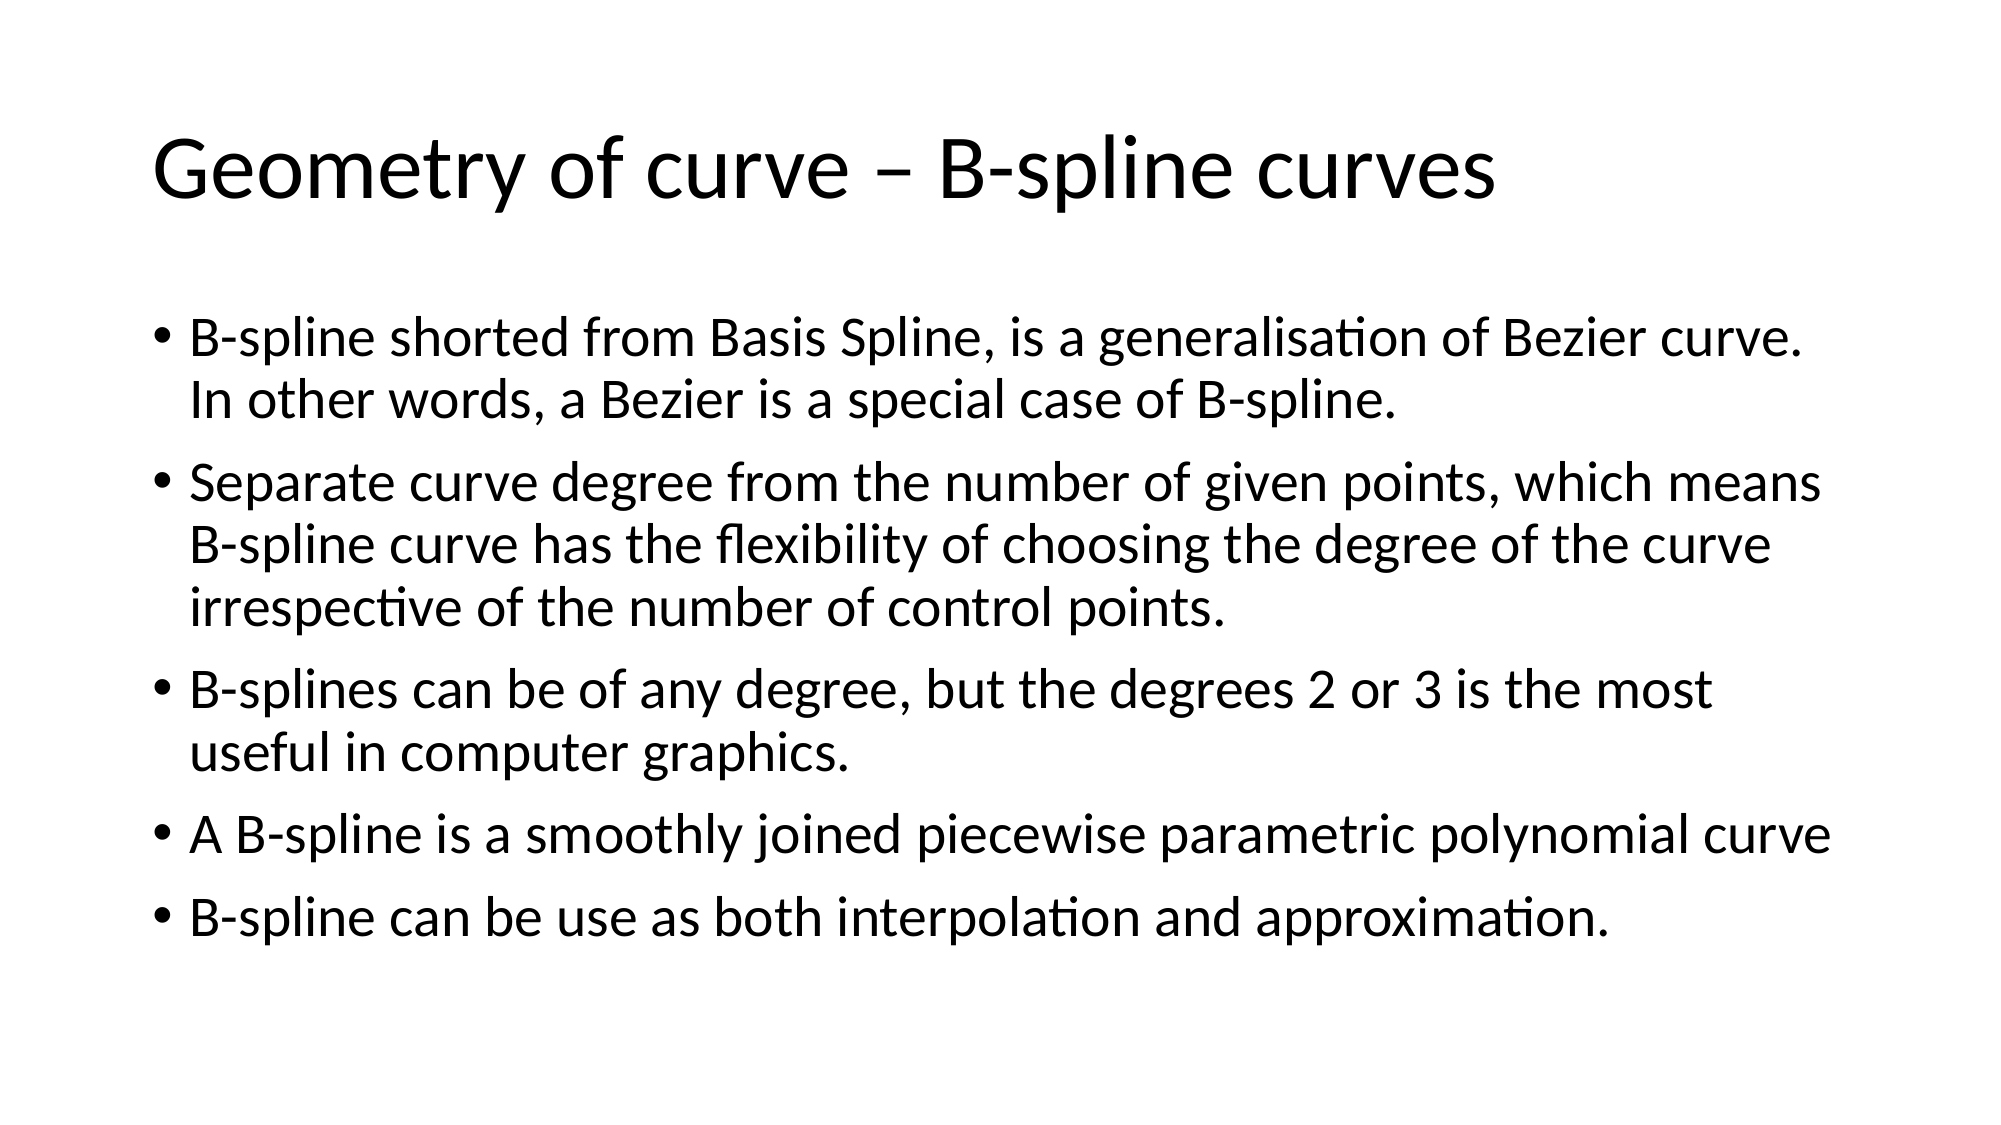

# Geometry of curve – B-spline curves
B-spline shorted from Basis Spline, is a generalisation of Bezier curve. In other words, a Bezier is a special case of B-spline.
Separate curve degree from the number of given points, which means B-spline curve has the flexibility of choosing the degree of the curve irrespective of the number of control points.
B-splines can be of any degree, but the degrees 2 or 3 is the most useful in computer graphics.
A B-spline is a smoothly joined piecewise parametric polynomial curve
B-spline can be use as both interpolation and approximation.